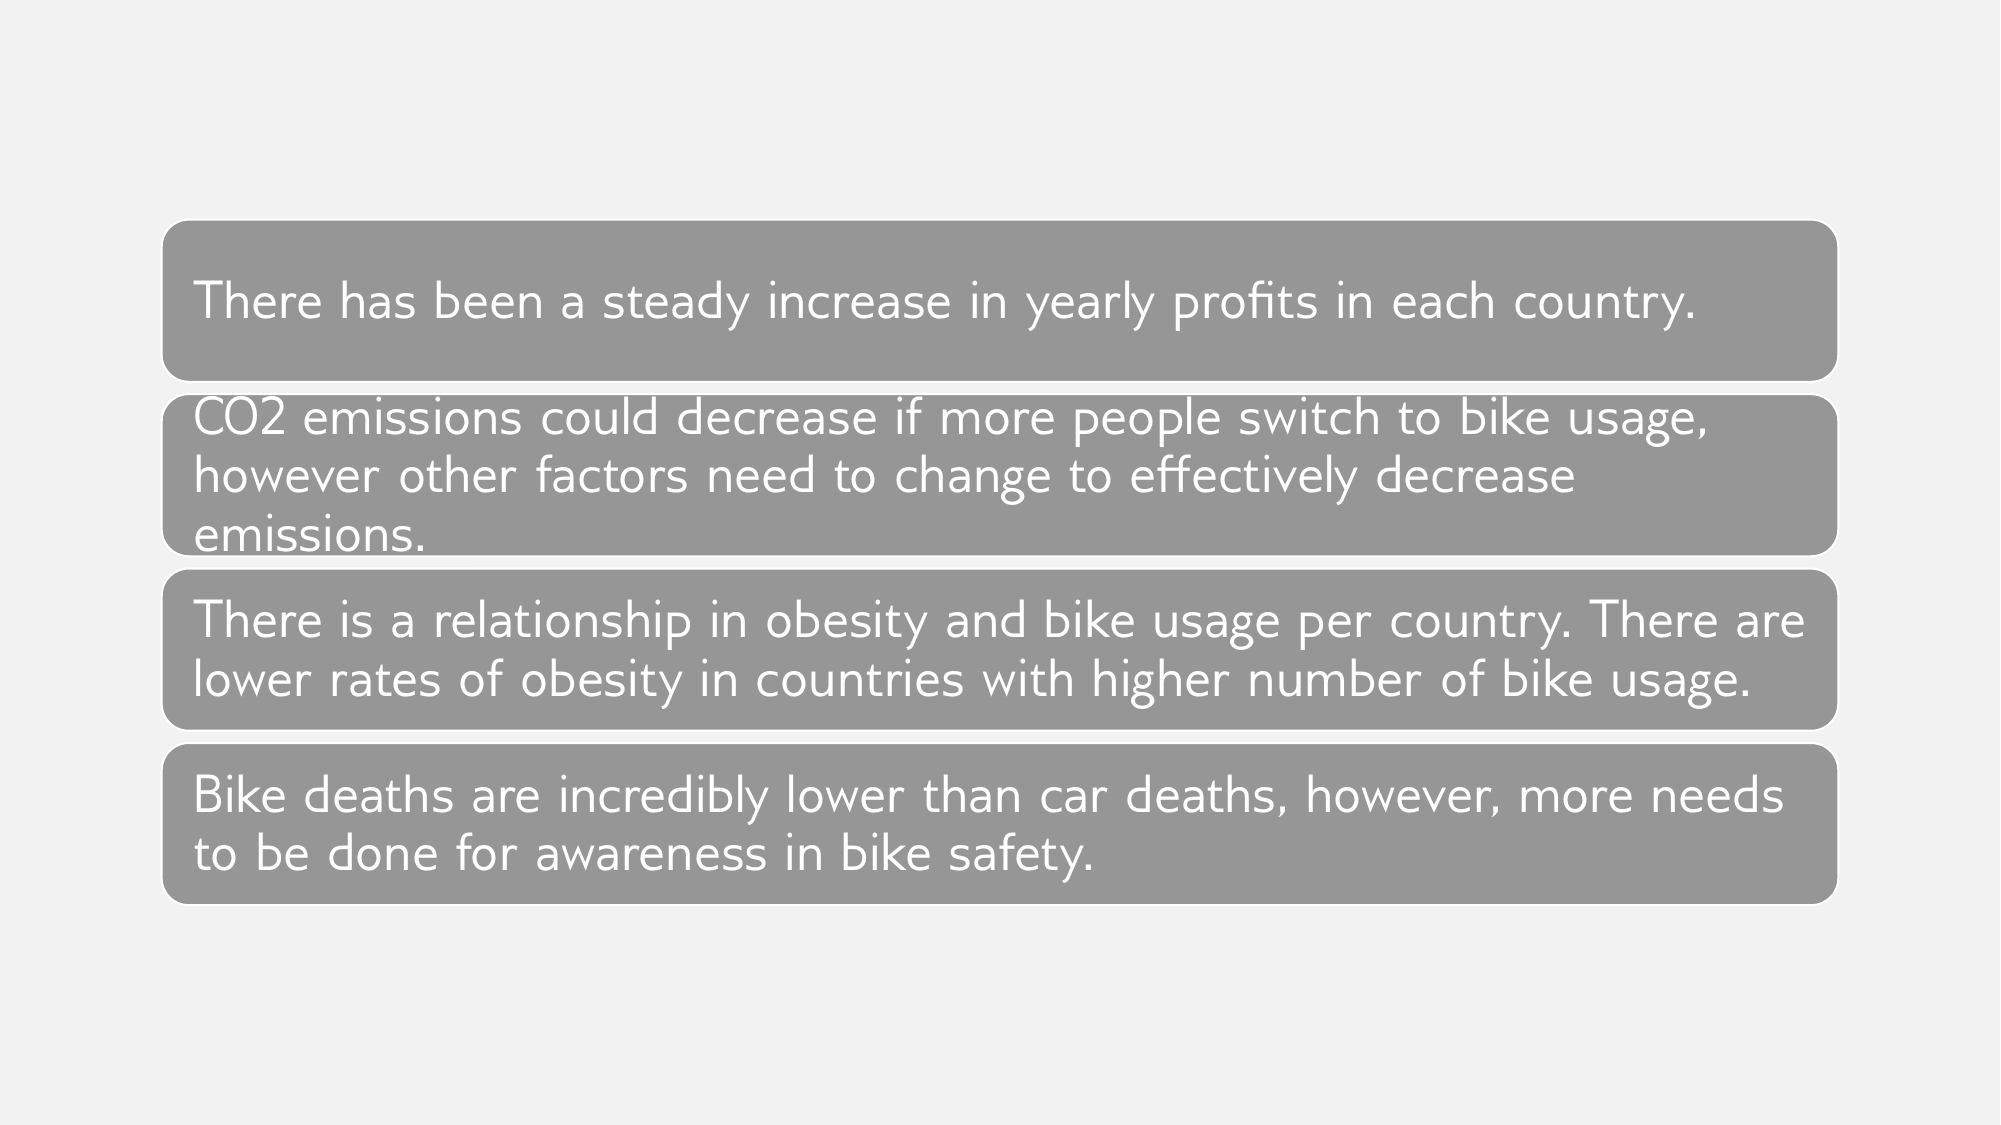

There has been a steady increase in yearly profits in each country.​
CO2 emissions could decrease if more people switch to bike usage, however other factors need to change to effectively decrease emissions.​
There is a relationship in obesity and bike usage per country. There are lower rates of obesity in countries with higher number of bike usage. ​
Bike deaths are incredibly lower than car deaths, however, more needs to be done for awareness in bike safety. ​